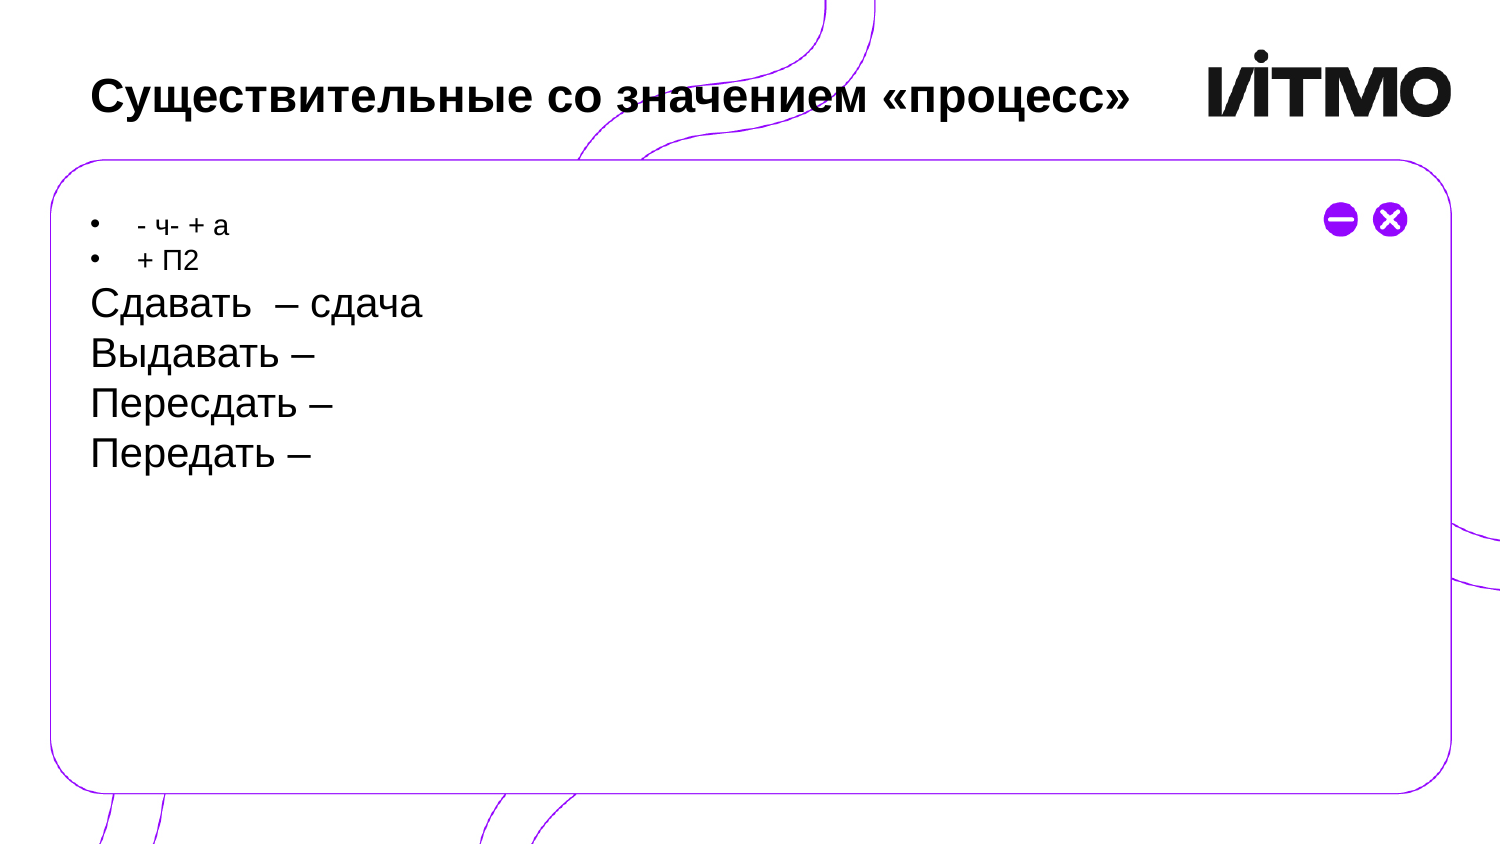

# Существительные со значением «процесс»
- ч- + а
+ П2
Сдавать  – сдача
Выдавать –
Пересдать –
Передать –